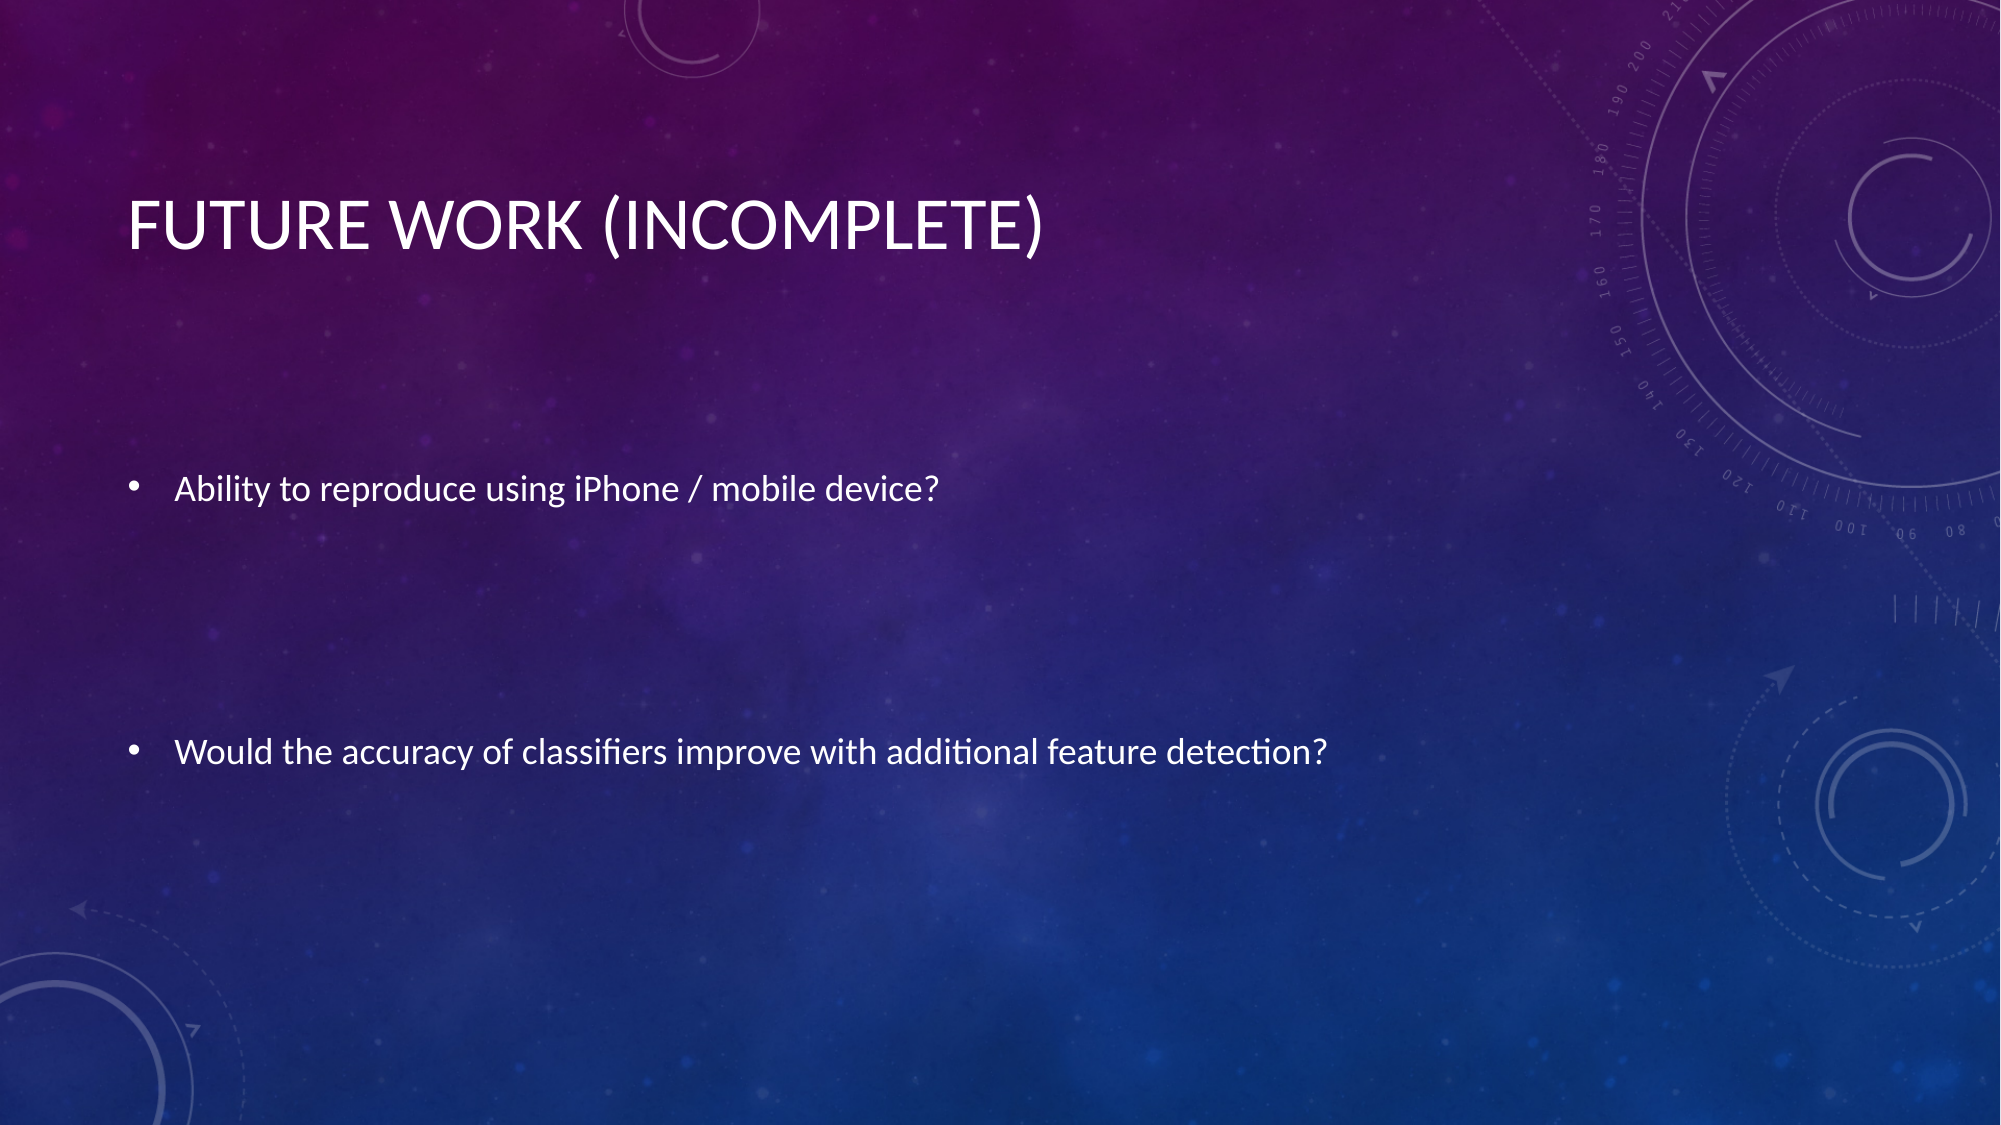

# FUTURE WORK (INCOMPLETE)
Ability to reproduce using iPhone / mobile device?

Would the accuracy of classifiers improve with additional feature detection?